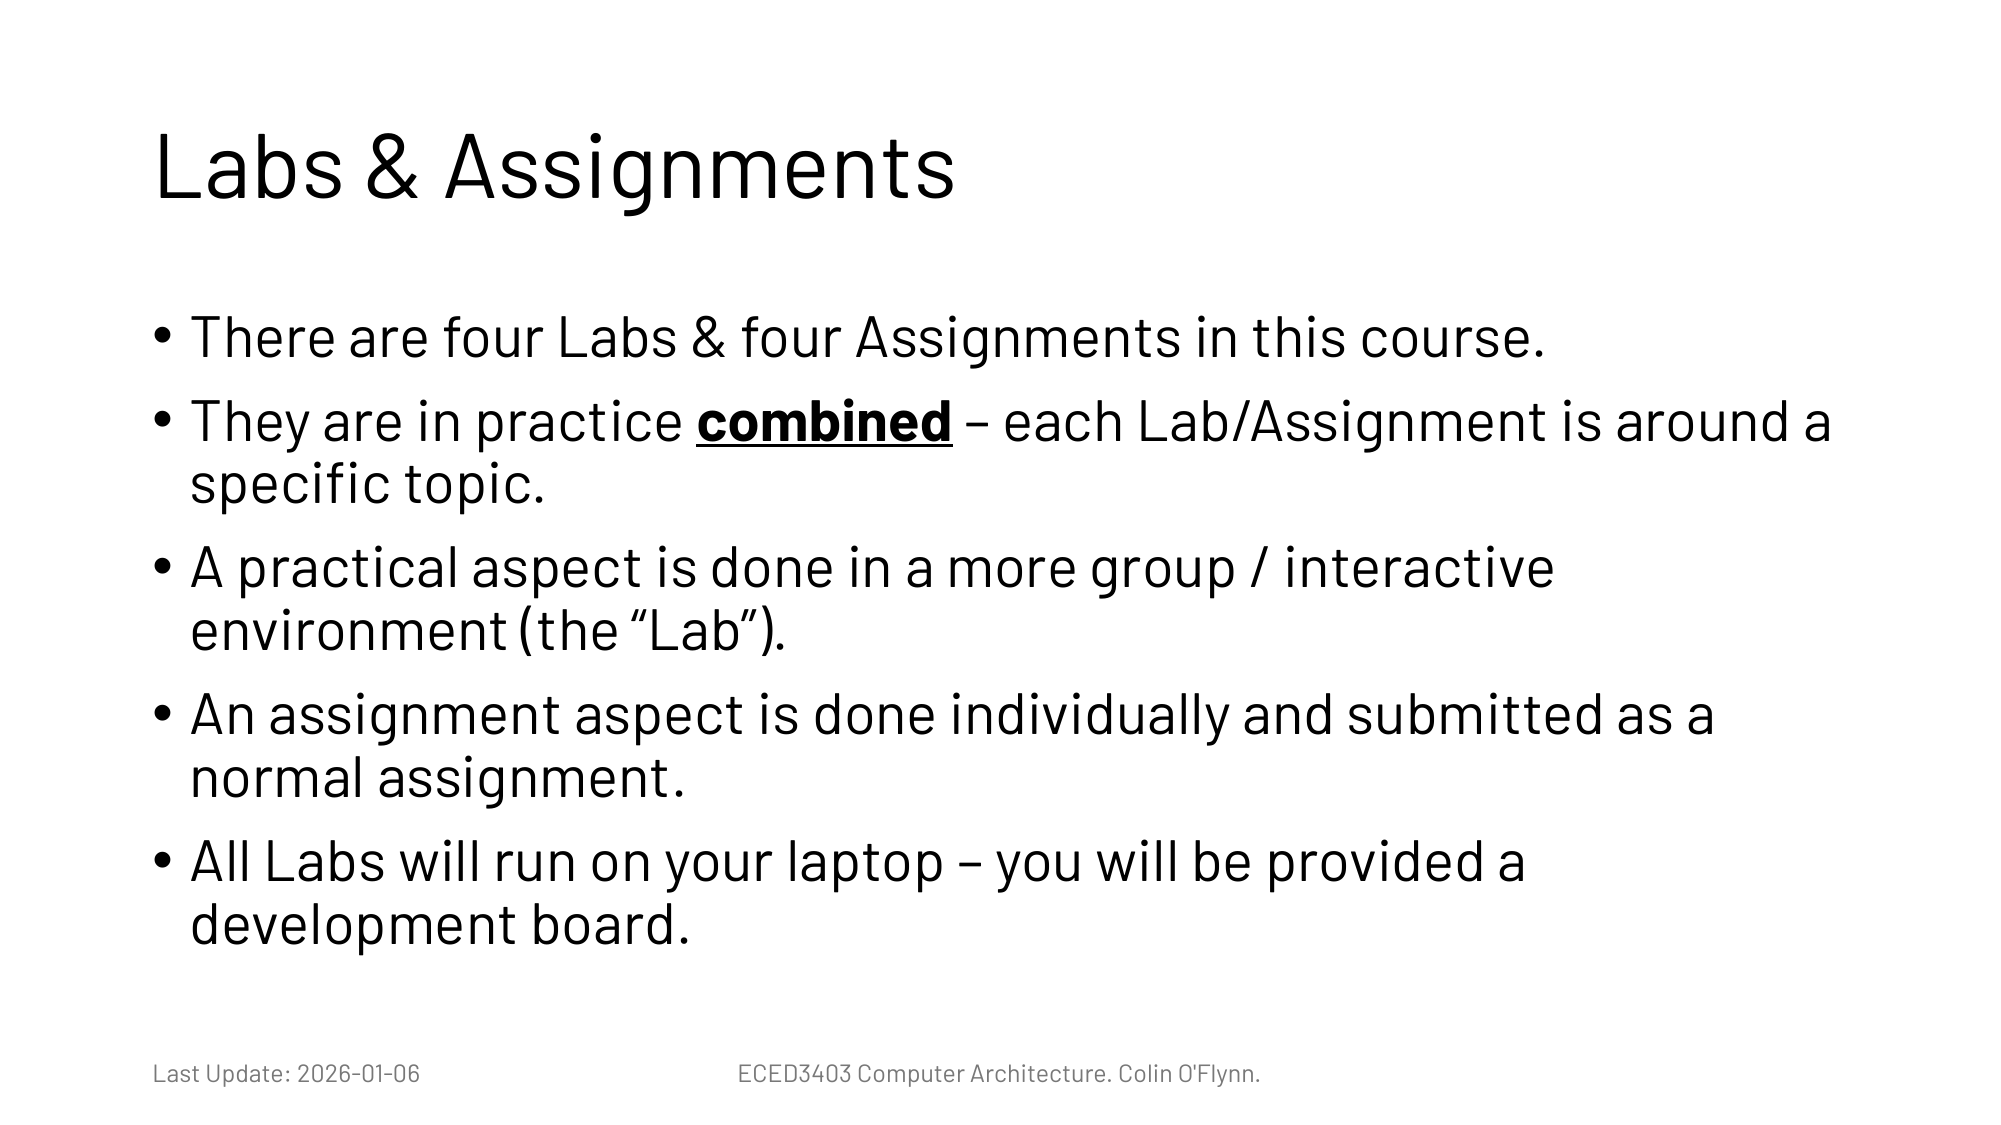

# Labs & Assignments
There are four Labs & four Assignments in this course.
They are in practice combined – each Lab/Assignment is around a specific topic.
A practical aspect is done in a more group / interactive environment (the “Lab”).
An assignment aspect is done individually and submitted as a normal assignment.
All Labs will run on your laptop – you will be provided a development board.
Last Update: 2026-01-06
ECED3403 Computer Architecture. Colin O'Flynn.